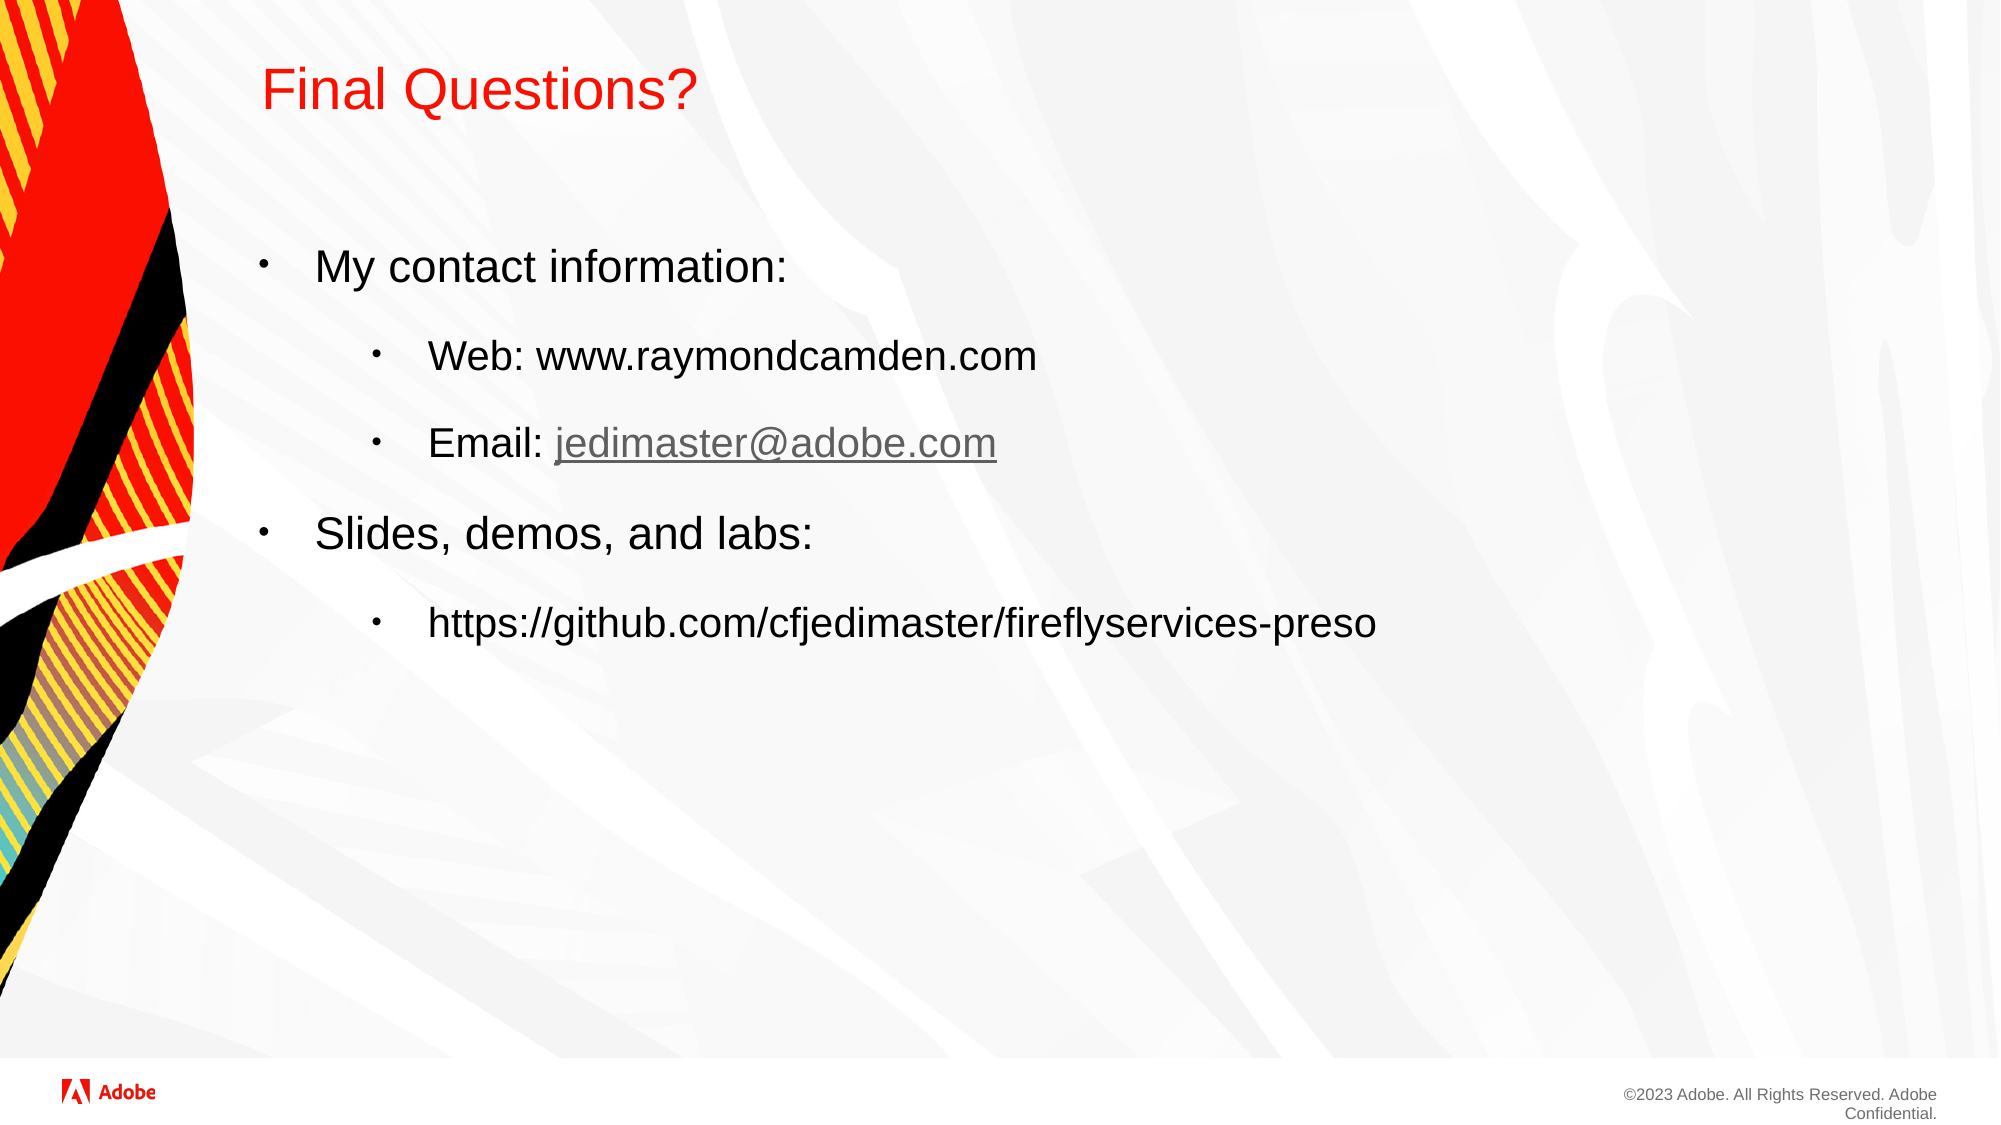

# Final Questions?
My contact information:
Web: www.raymondcamden.com
Email: jedimaster@adobe.com
Slides, demos, and labs:
https://github.com/cfjedimaster/fireflyservices-preso